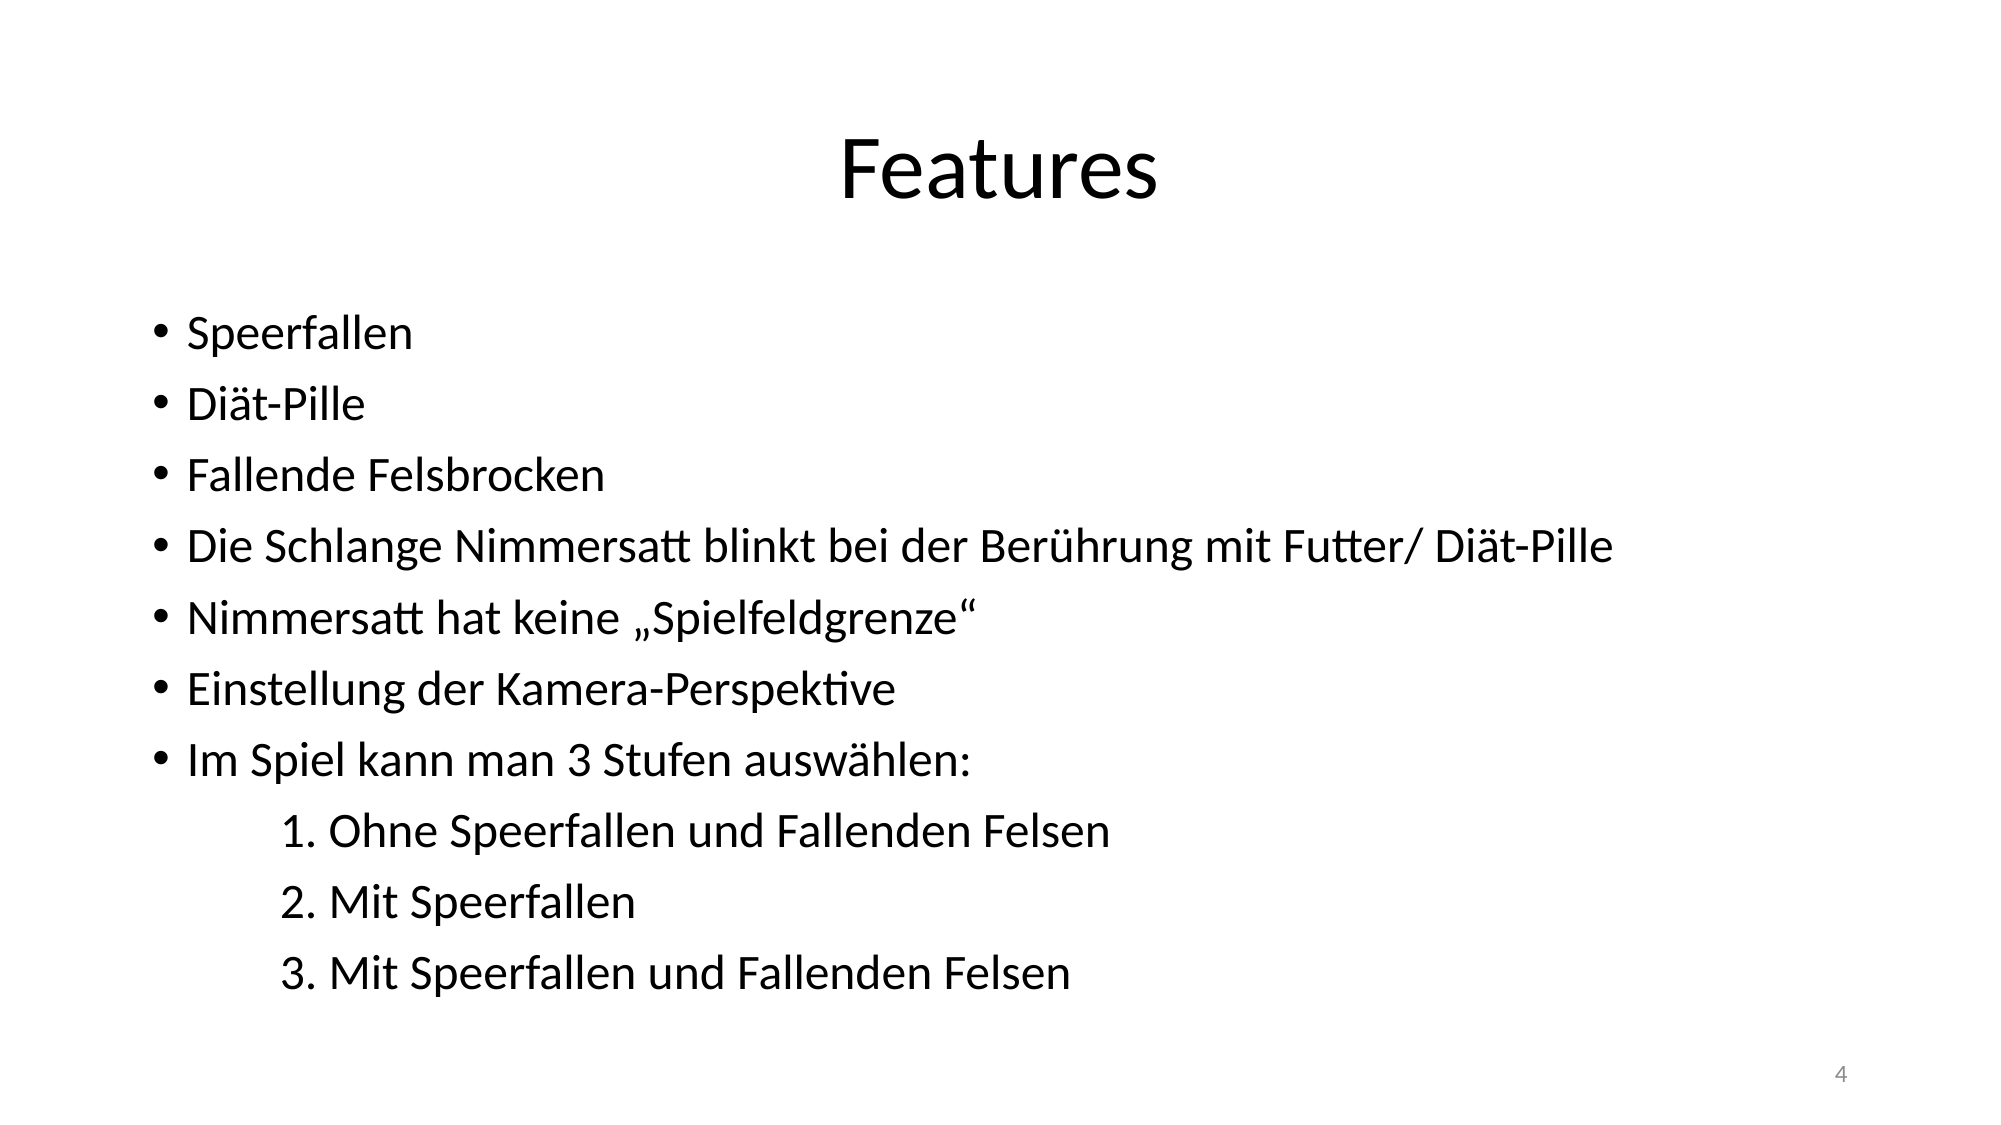

# Features
Speerfallen
Diät-Pille
Fallende Felsbrocken
Die Schlange Nimmersatt blinkt bei der Berührung mit Futter/ Diät-Pille
Nimmersatt hat keine „Spielfeldgrenze“
Einstellung der Kamera-Perspektive
Im Spiel kann man 3 Stufen auswählen:
	1. Ohne Speerfallen und Fallenden Felsen
	2. Mit Speerfallen
	3. Mit Speerfallen und Fallenden Felsen
4